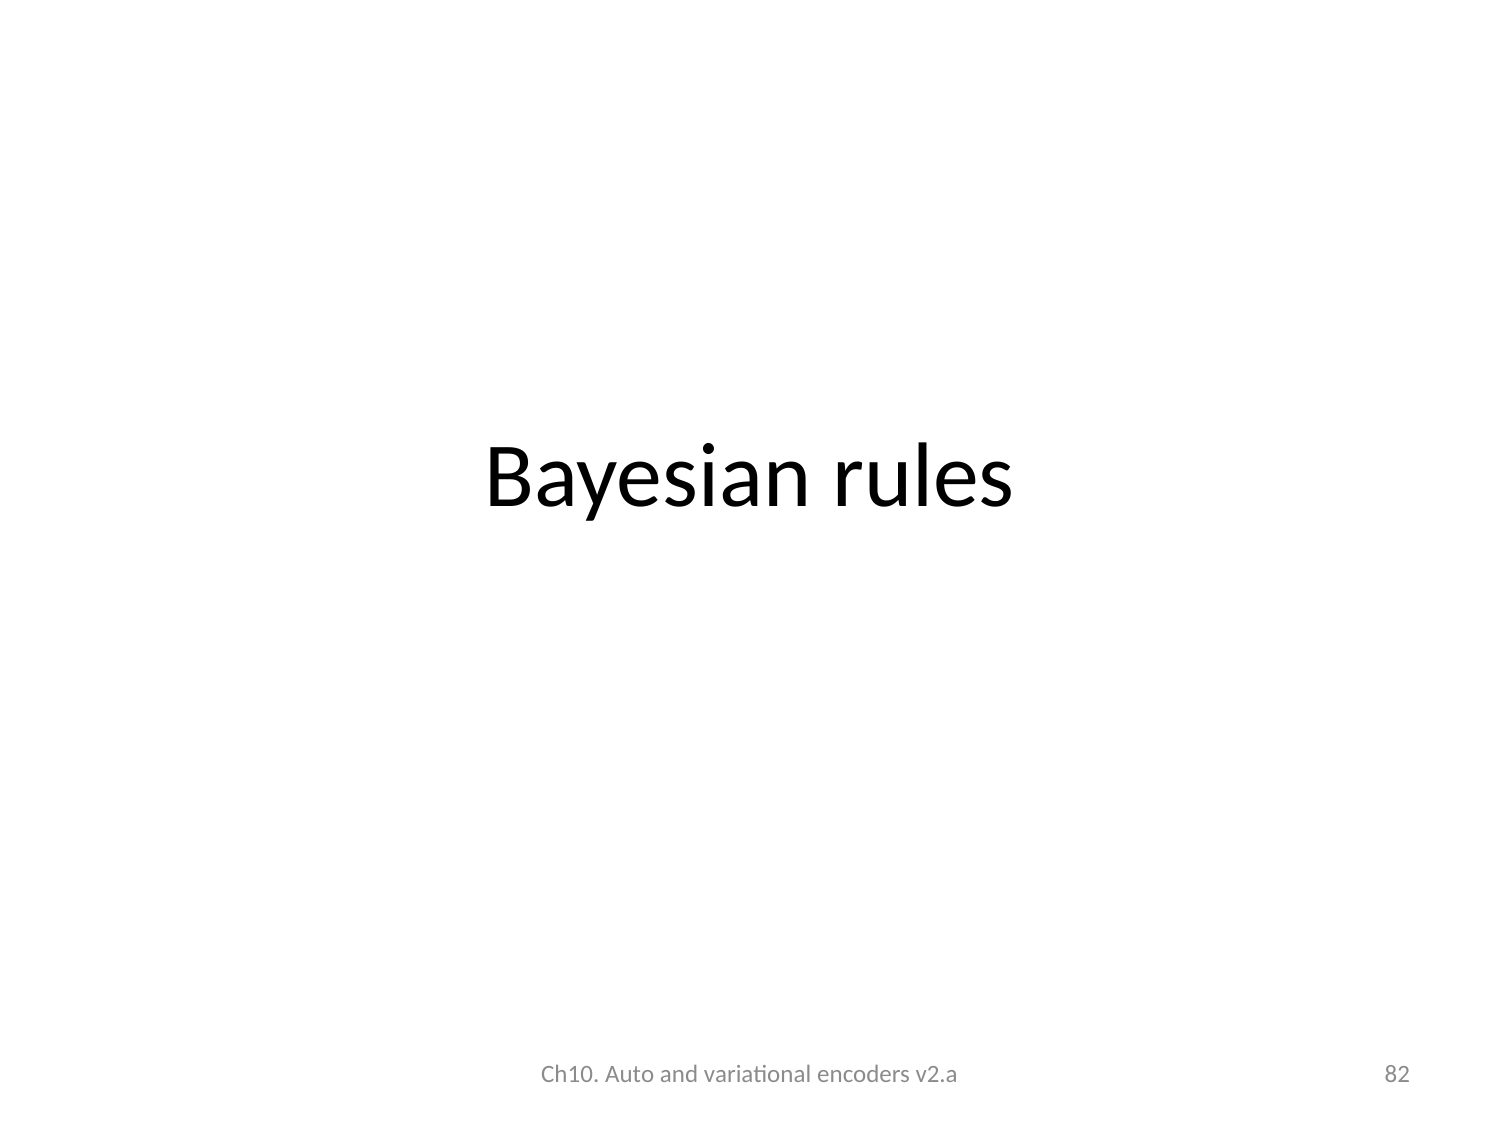

# Bayesian rules

Ch10. Auto and variational encoders v2.a
82